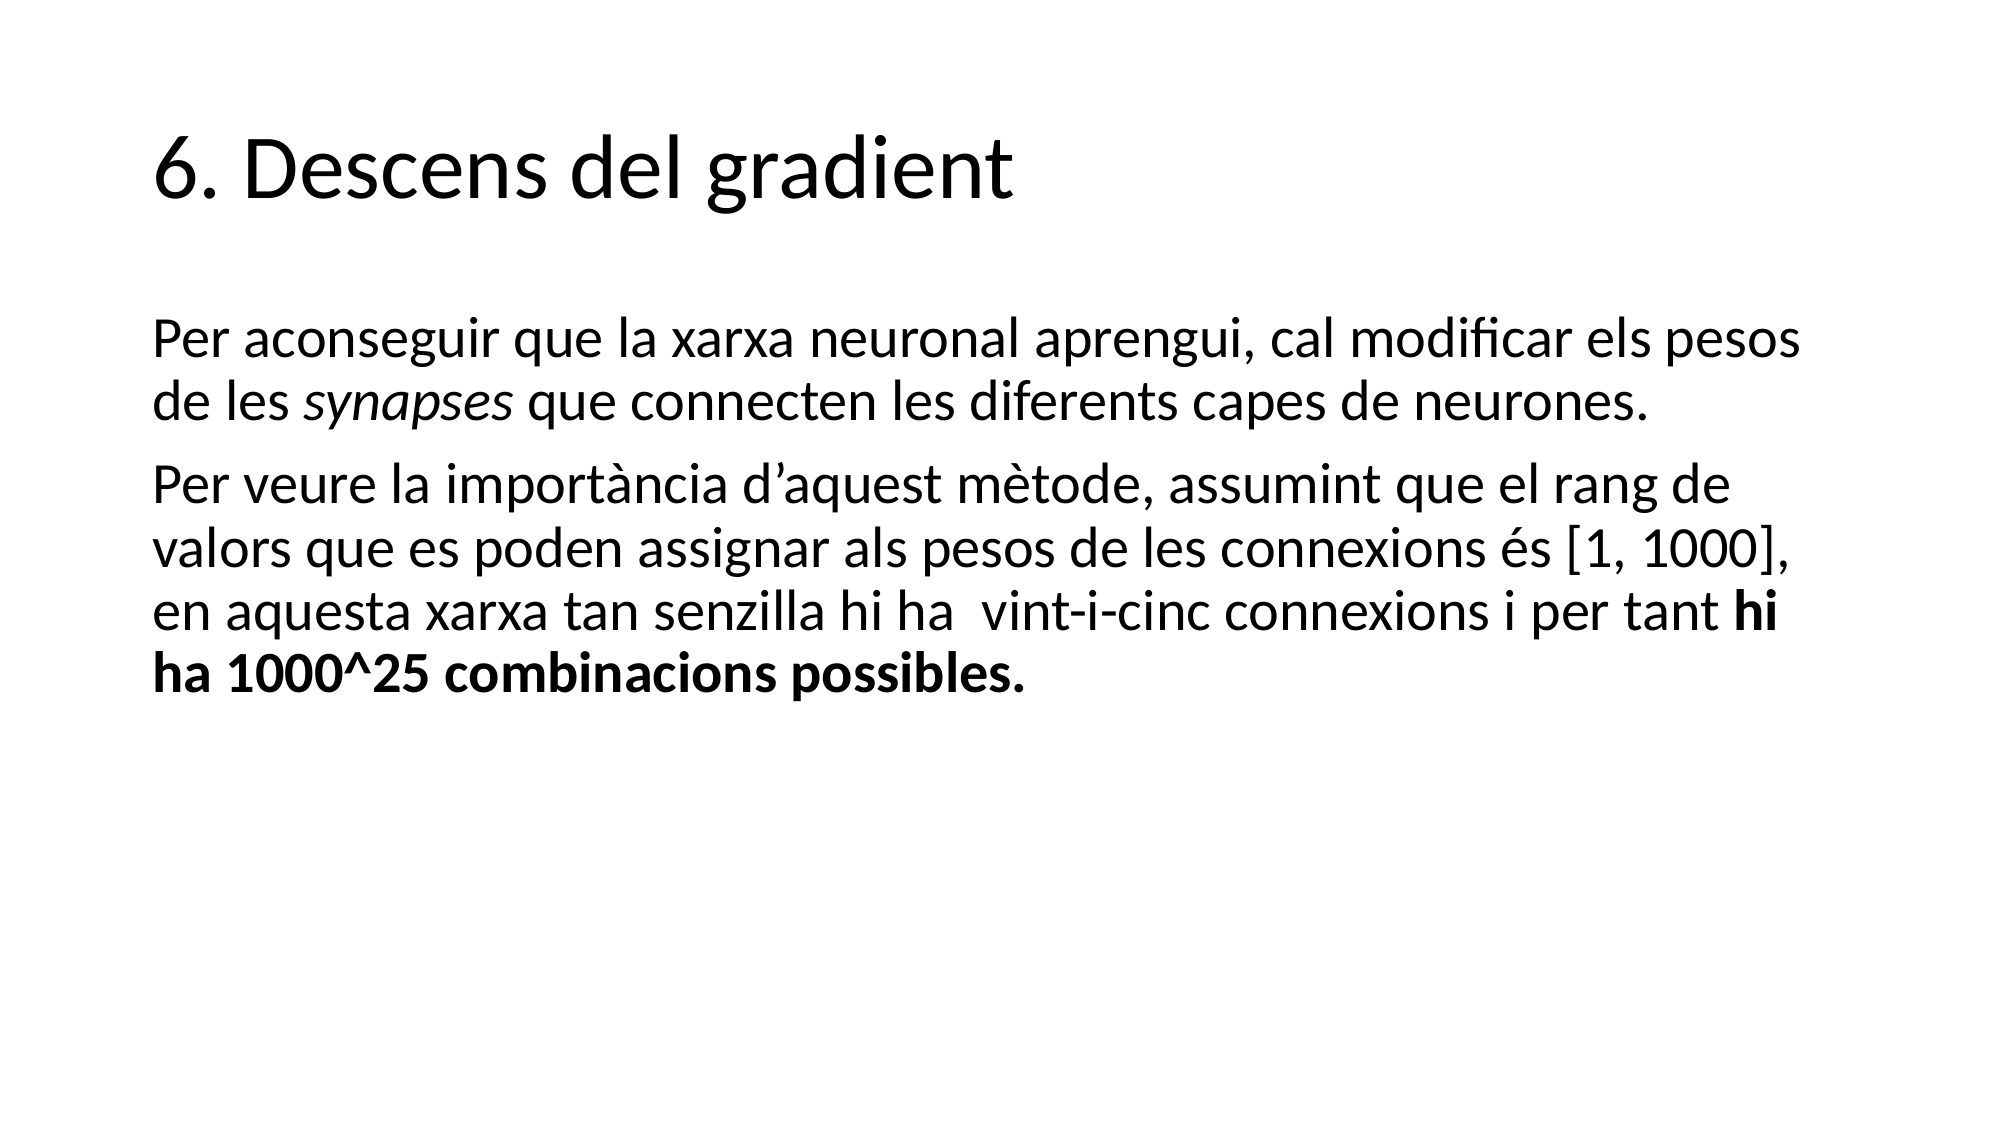

# 6. Descens del gradient
Per aconseguir que la xarxa neuronal aprengui, cal modificar els pesos de les synapses que connecten les diferents capes de neurones.
Per veure la importància d’aquest mètode, assumint que el rang de valors que es poden assignar als pesos de les connexions és [1, 1000], en aquesta xarxa tan senzilla hi ha  vint-i-cinc connexions i per tant hi ha 1000^25 combinacions possibles.